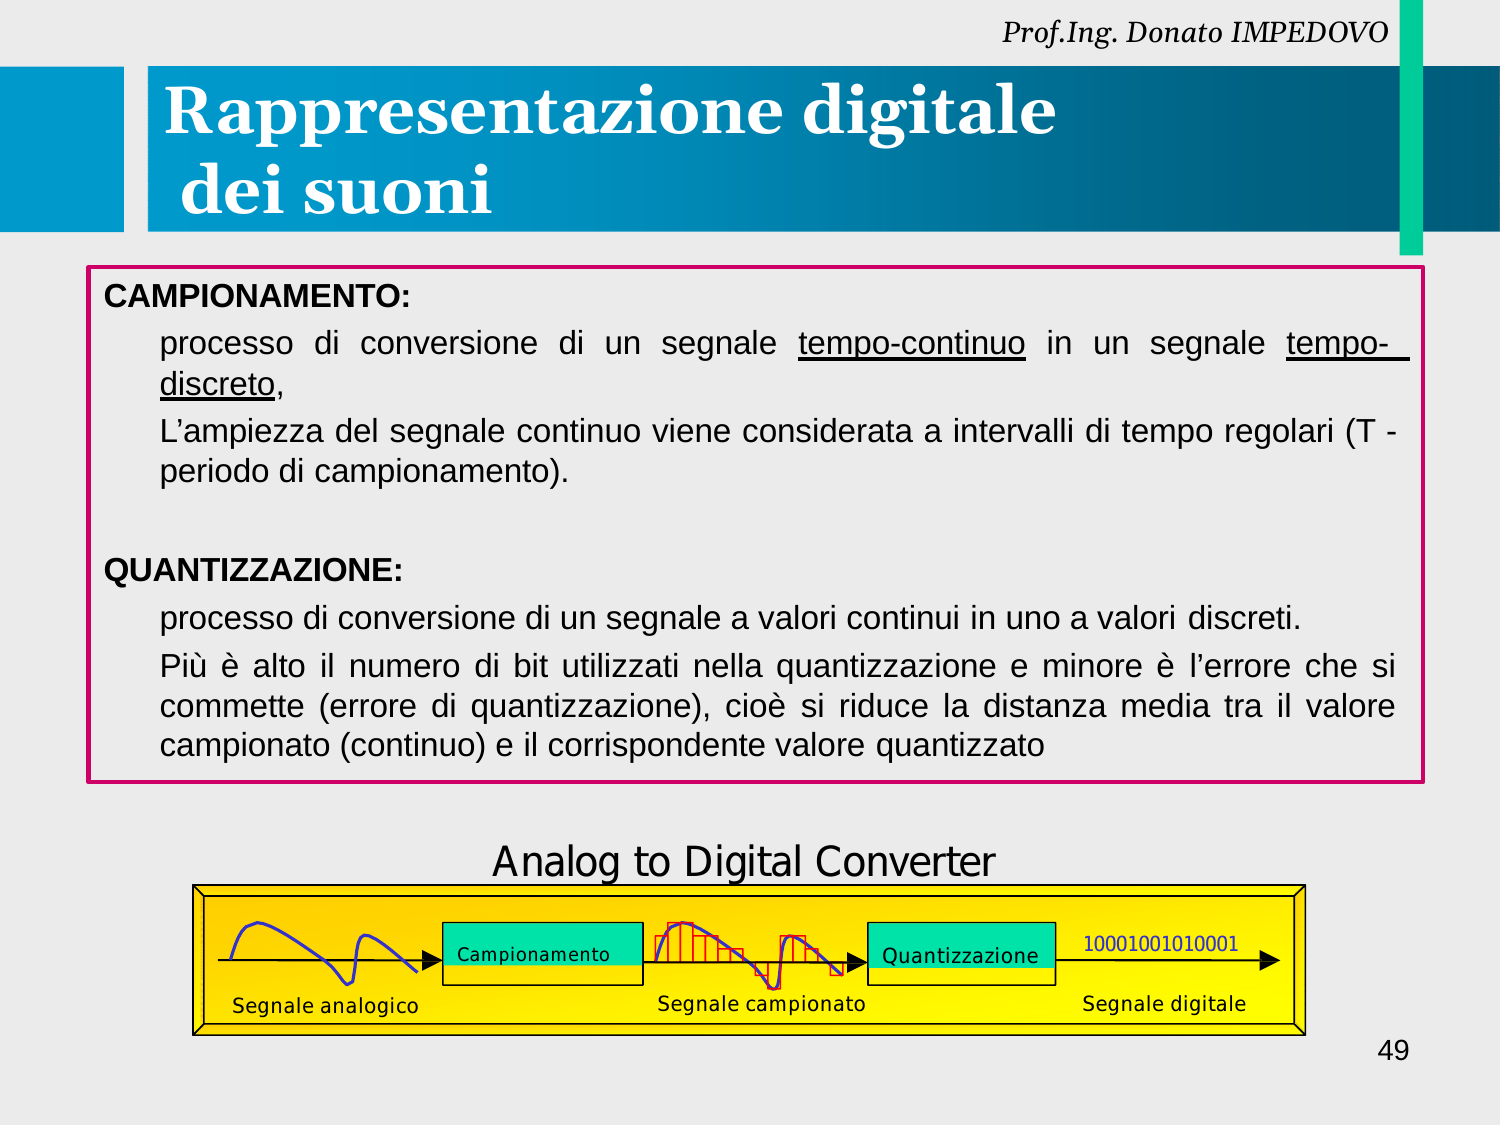

Prof.Ing. Donato IMPEDOVO
# Rappresentazione digitale  dei suoni

CAMPIONAMENTO:
processo di conversione di un segnale tempo-continuo in un segnale tempo-  discreto,
L’ampiezza del segnale continuo viene considerata a intervalli di tempo regolari (T -  periodo di campionamento).

QUANTIZZAZIONE:
processo di conversione di un segnale a valori continui in uno a valori discreti.
Più è alto il numero di bit utilizzati nella quantizzazione e minore è l’errore che si  commette (errore di quantizzazione), cioè si riduce la distanza media tra il valore  campionato (continuo) e il corrispondente valore quantizzato

Analog to Digital Converter

Campionamento
Quantizzazione
10001001010001

Segnale campionato
Segnale digitale
Segnale analogico

49